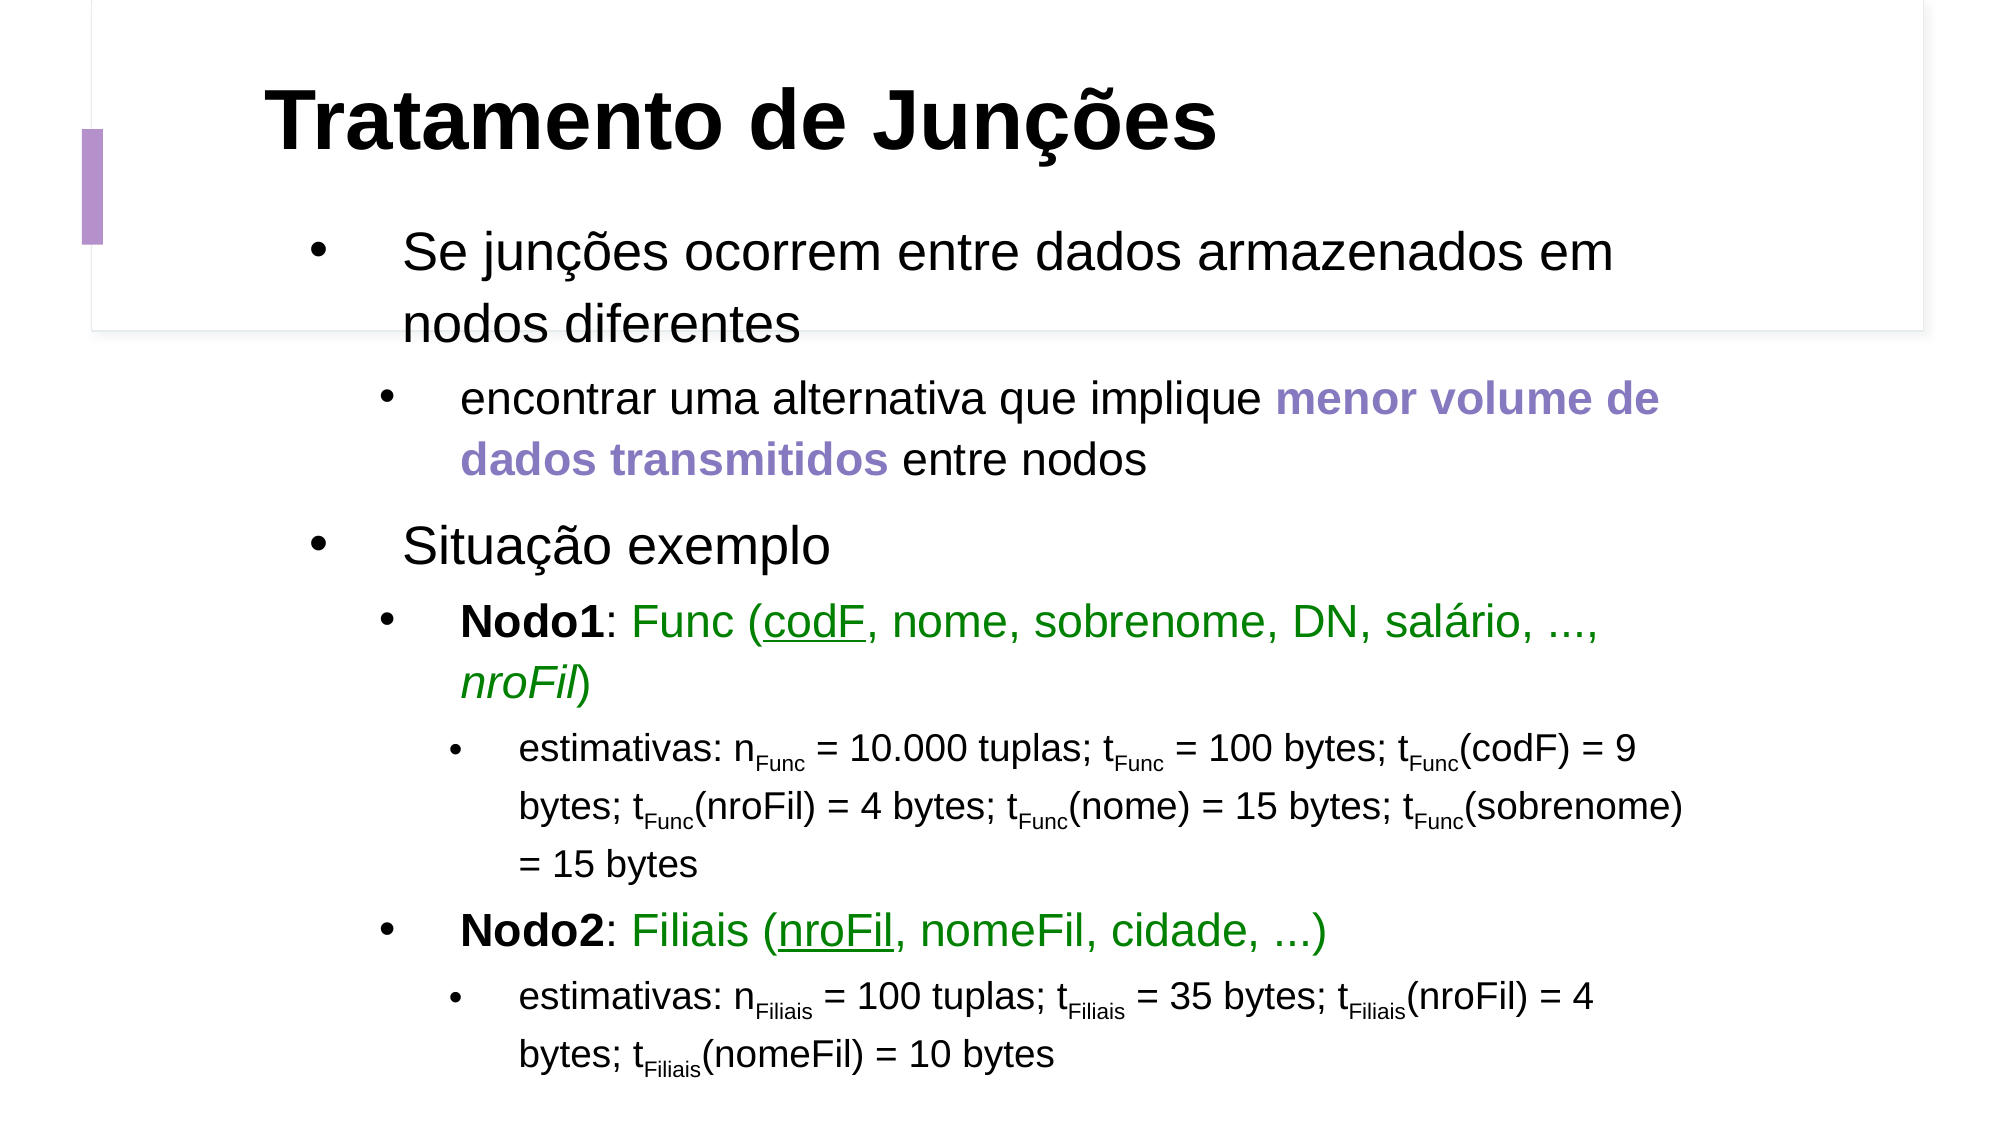

# Tratamento de Junções
Se junções ocorrem entre dados armazenados em nodos diferentes
encontrar uma alternativa que implique menor volume de dados transmitidos entre nodos
Situação exemplo
Nodo1: Func (codF, nome, sobrenome, DN, salário, ..., nroFil)
estimativas: nFunc = 10.000 tuplas; tFunc = 100 bytes; tFunc(codF) = 9 bytes; tFunc(nroFil) = 4 bytes; tFunc(nome) = 15 bytes; tFunc(sobrenome) = 15 bytes
Nodo2: Filiais (nroFil, nomeFil, cidade, ...)
estimativas: nFiliais = 100 tuplas; tFiliais = 35 bytes; tFiliais(nroFil) = 4 bytes; tFiliais(nomeFil) = 10 bytes